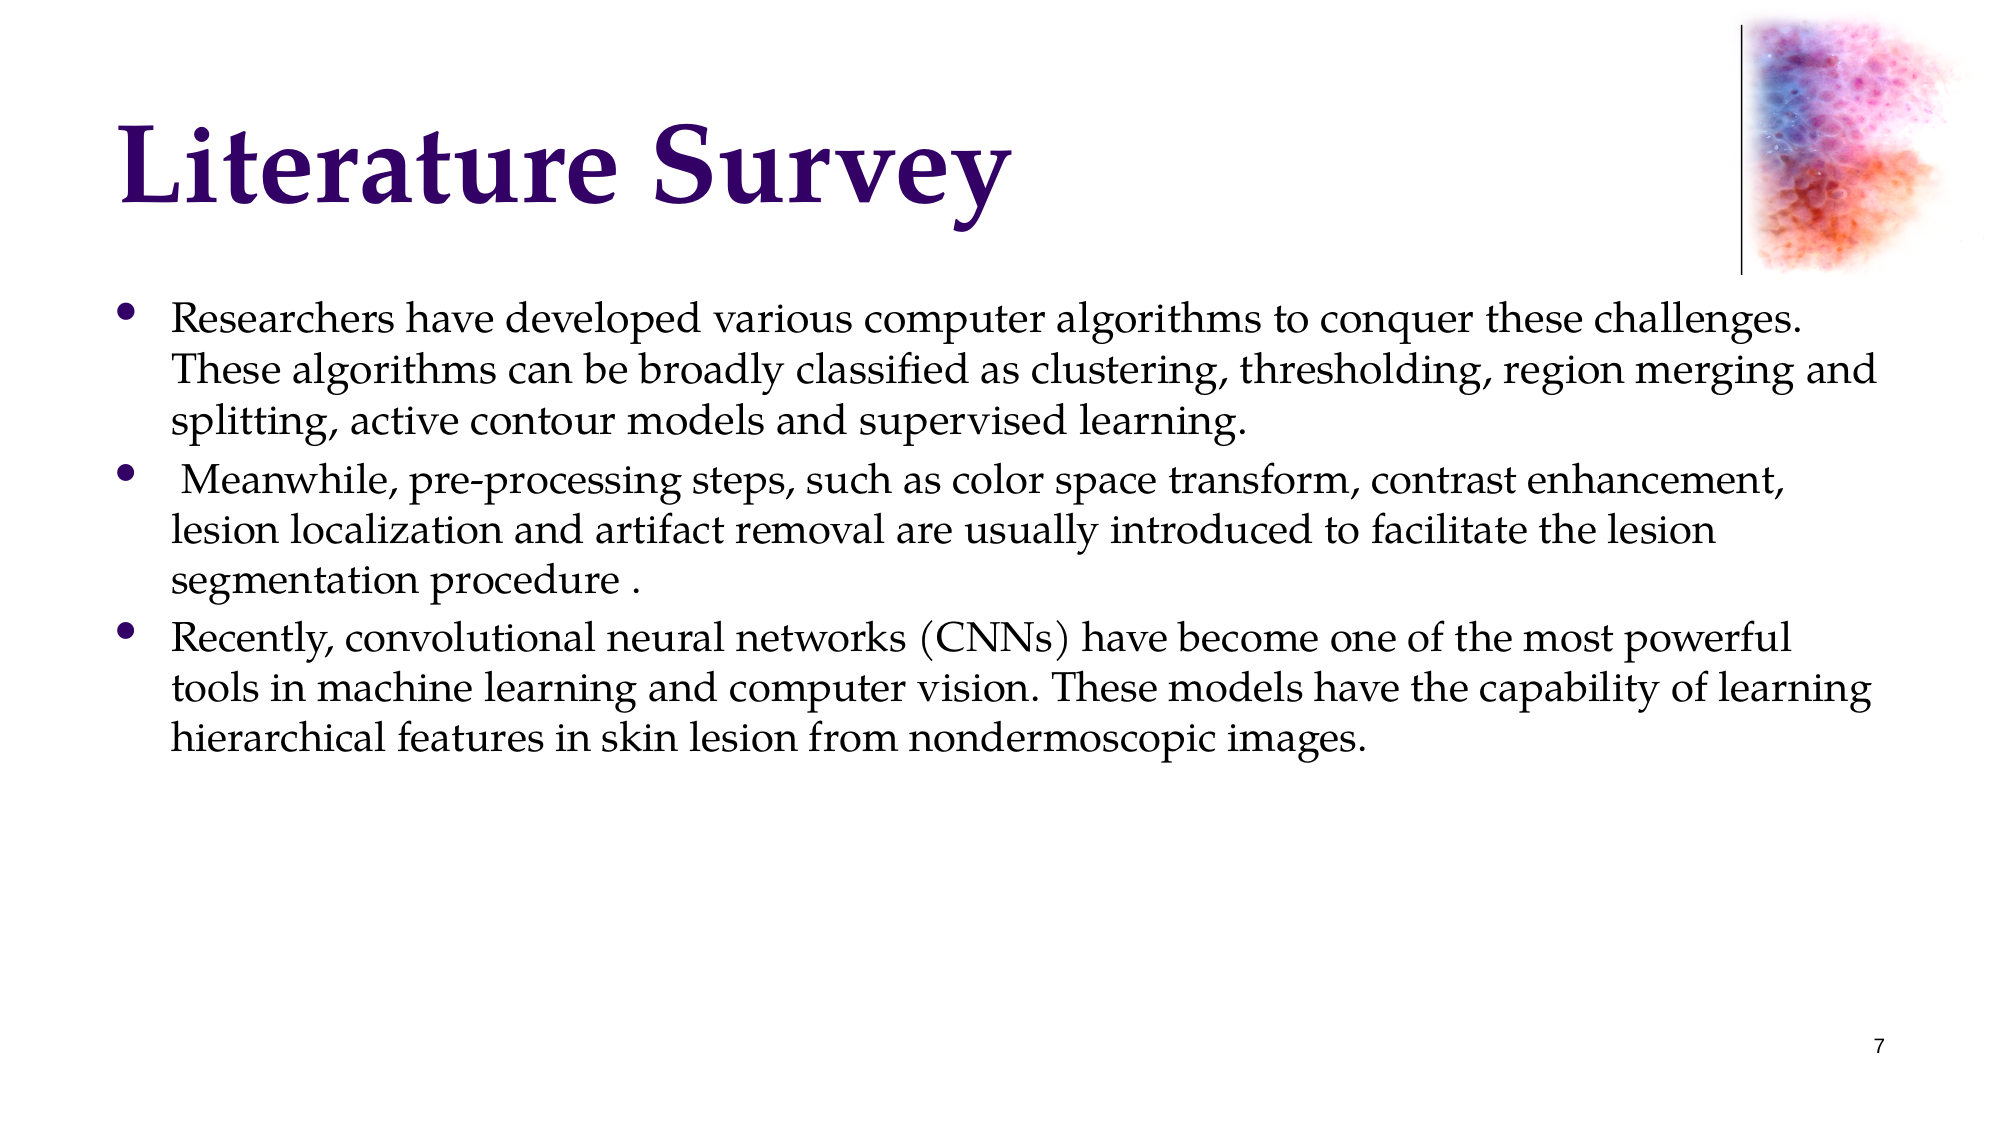

# Literature Survey
Researchers have developed various computer algorithms to conquer these challenges. These algorithms can be broadly classified as clustering, thresholding, region merging and splitting, active contour models and supervised learning.
 Meanwhile, pre-processing steps, such as color space transform, contrast enhancement, lesion localization and artifact removal are usually introduced to facilitate the lesion segmentation procedure .
Recently, convolutional neural networks (CNNs) have become one of the most powerful tools in machine learning and computer vision. These models have the capability of learning hierarchical features in skin lesion from nondermoscopic images.

7